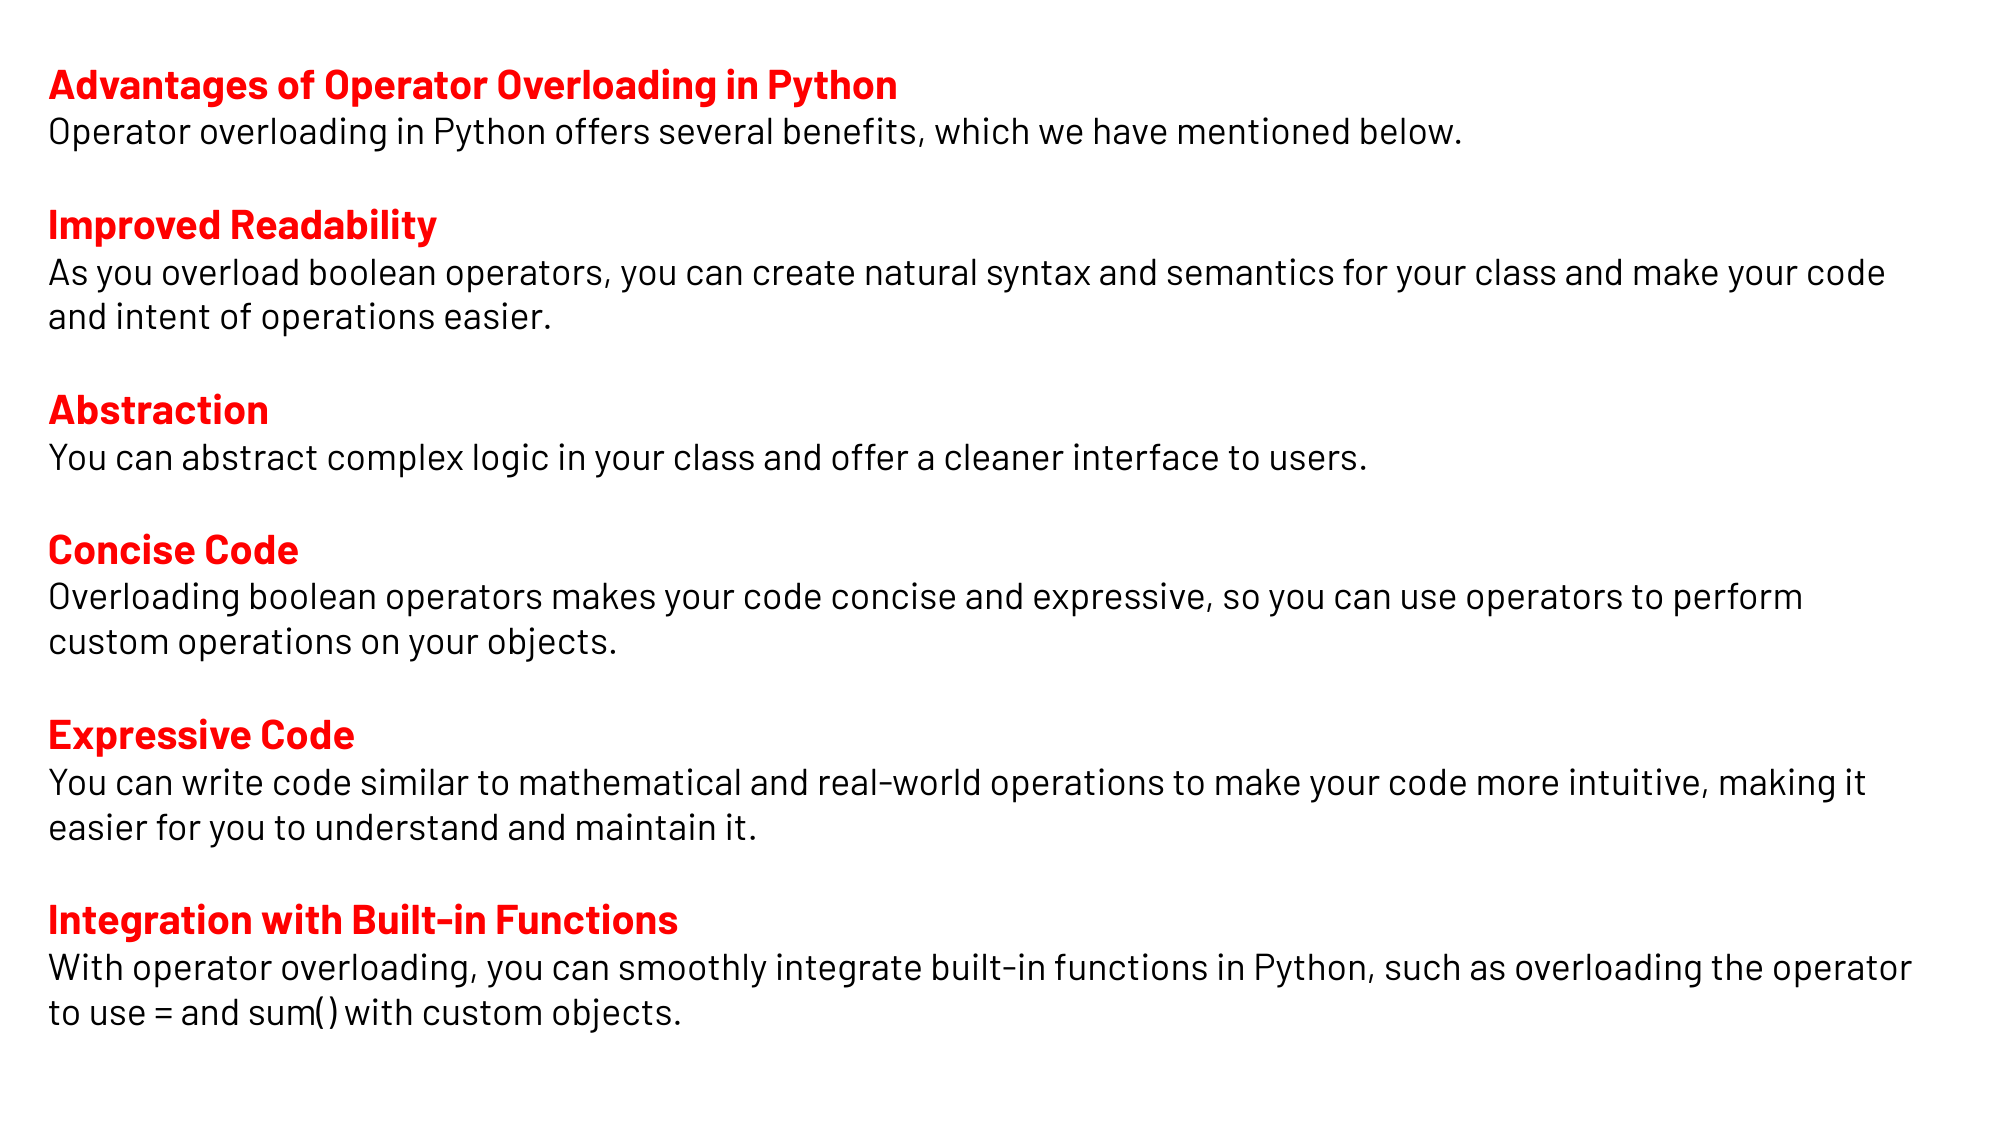

Advantages of Operator Overloading in Python
Operator overloading in Python offers several benefits, which we have mentioned below.

Improved Readability
As you overload boolean operators, you can create natural syntax and semantics for your class and make your code and intent of operations easier.

Abstraction
You can abstract complex logic in your class and offer a cleaner interface to users.

Concise Code
Overloading boolean operators makes your code concise and expressive, so you can use operators to perform custom operations on your objects.

Expressive Code
You can write code similar to mathematical and real-world operations to make your code more intuitive, making it easier for you to understand and maintain it.

Integration with Built-in Functions
With operator overloading, you can smoothly integrate built-in functions in Python, such as overloading the operator to use = and sum() with custom objects.